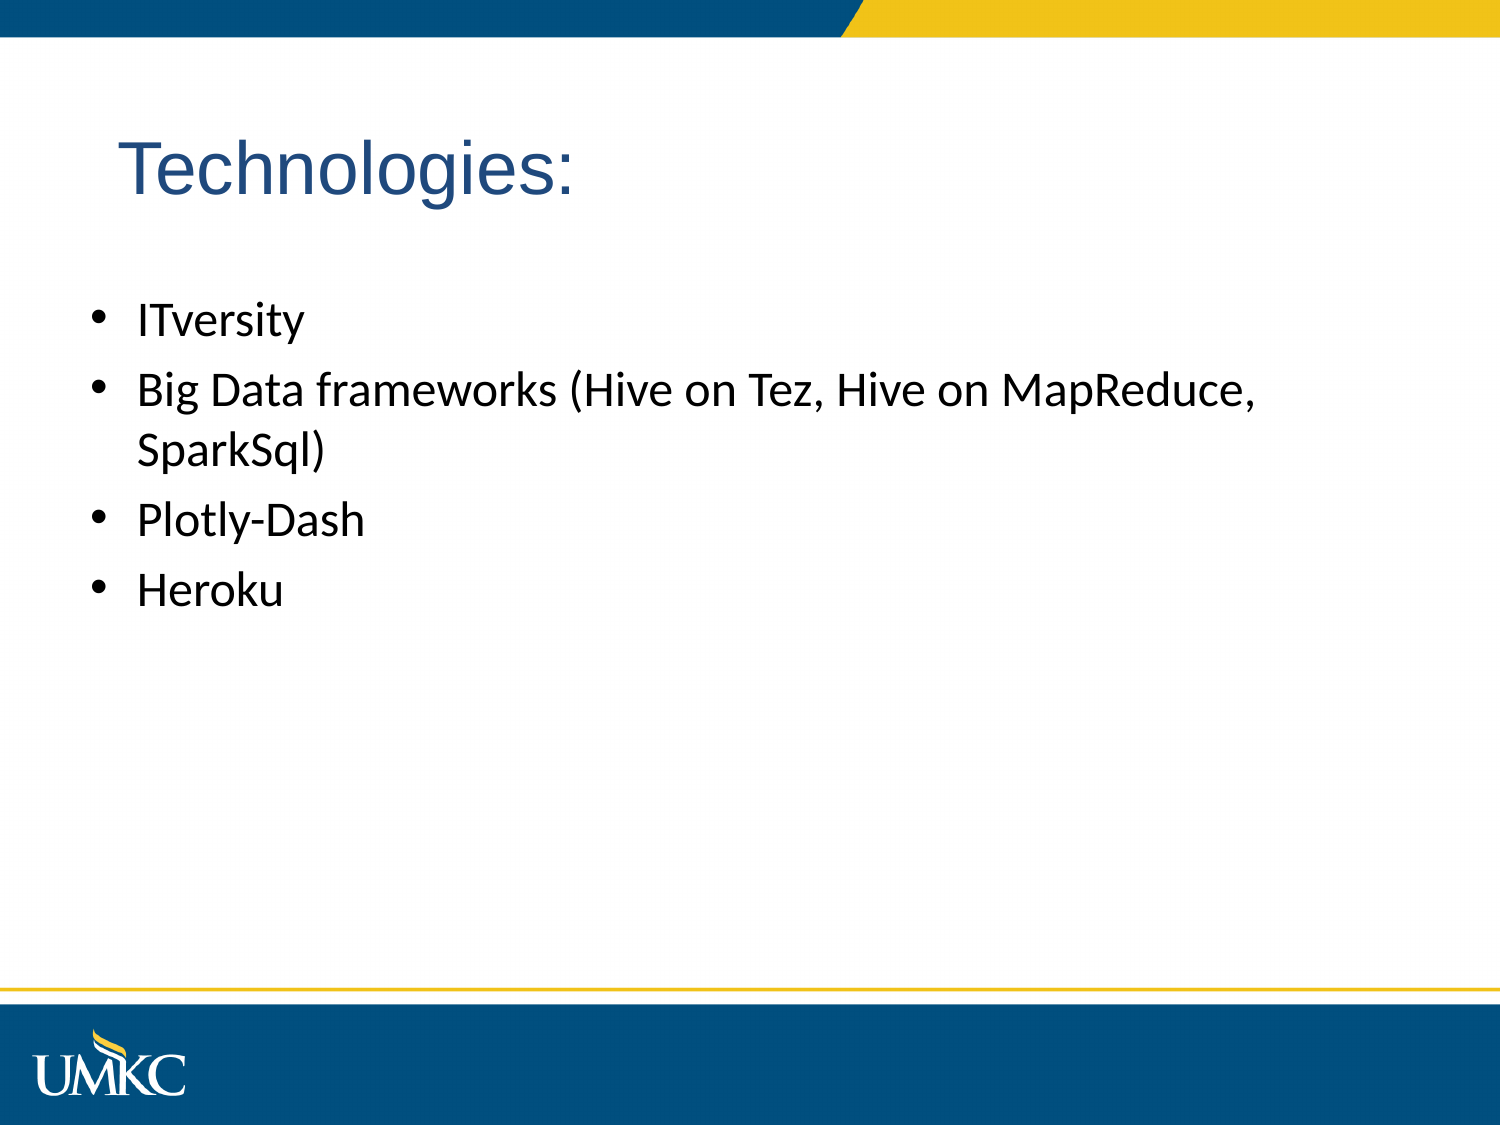

# Technologies:

ITversity
Big Data frameworks (Hive on Tez, Hive on MapReduce, SparkSql)
Plotly-Dash
Heroku